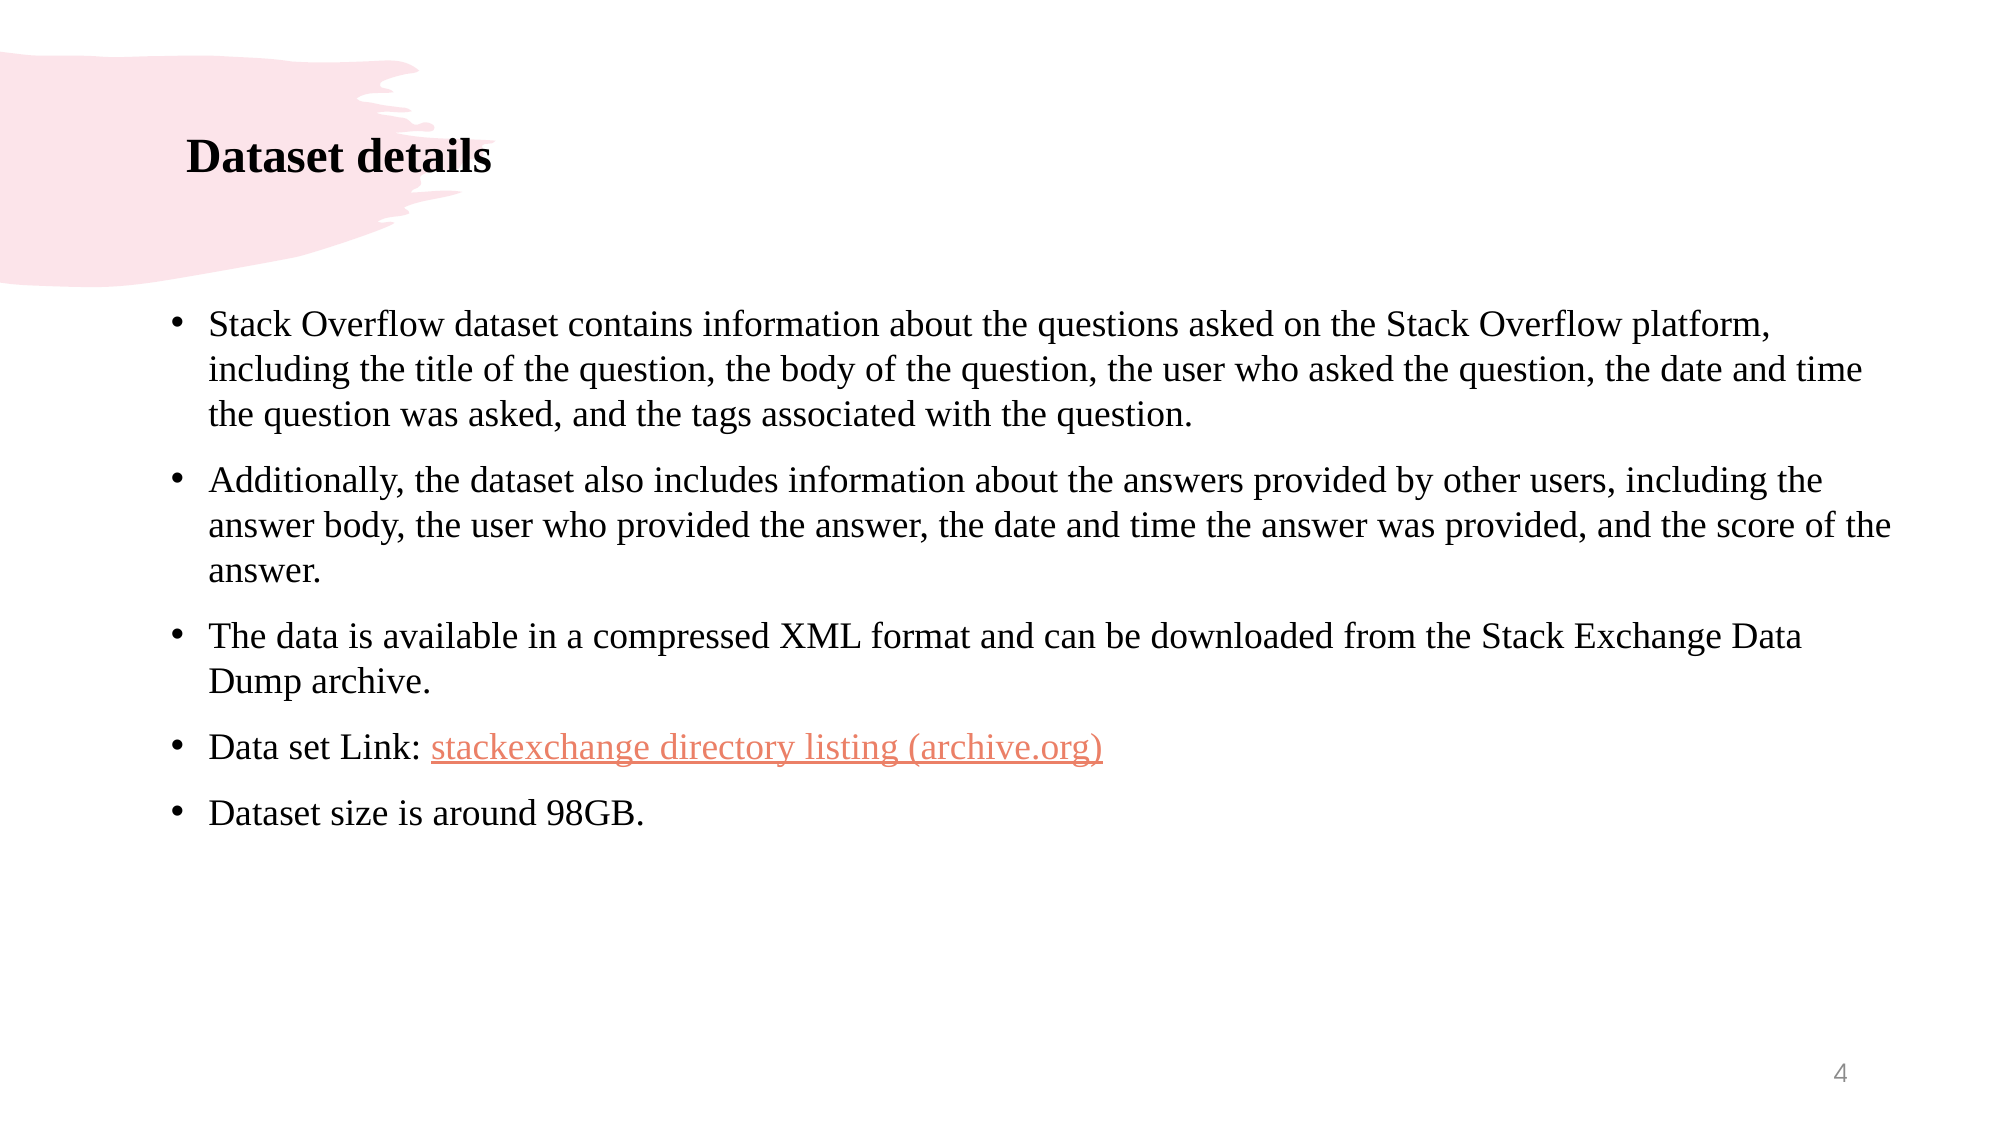

# Dataset details
Stack Overflow dataset contains information about the questions asked on the Stack Overflow platform, including the title of the question, the body of the question, the user who asked the question, the date and time the question was asked, and the tags associated with the question.
Additionally, the dataset also includes information about the answers provided by other users, including the answer body, the user who provided the answer, the date and time the answer was provided, and the score of the answer.
The data is available in a compressed XML format and can be downloaded from the Stack Exchange Data Dump archive.
Data set Link: stackexchange directory listing (archive.org)
Dataset size is around 98GB.
4